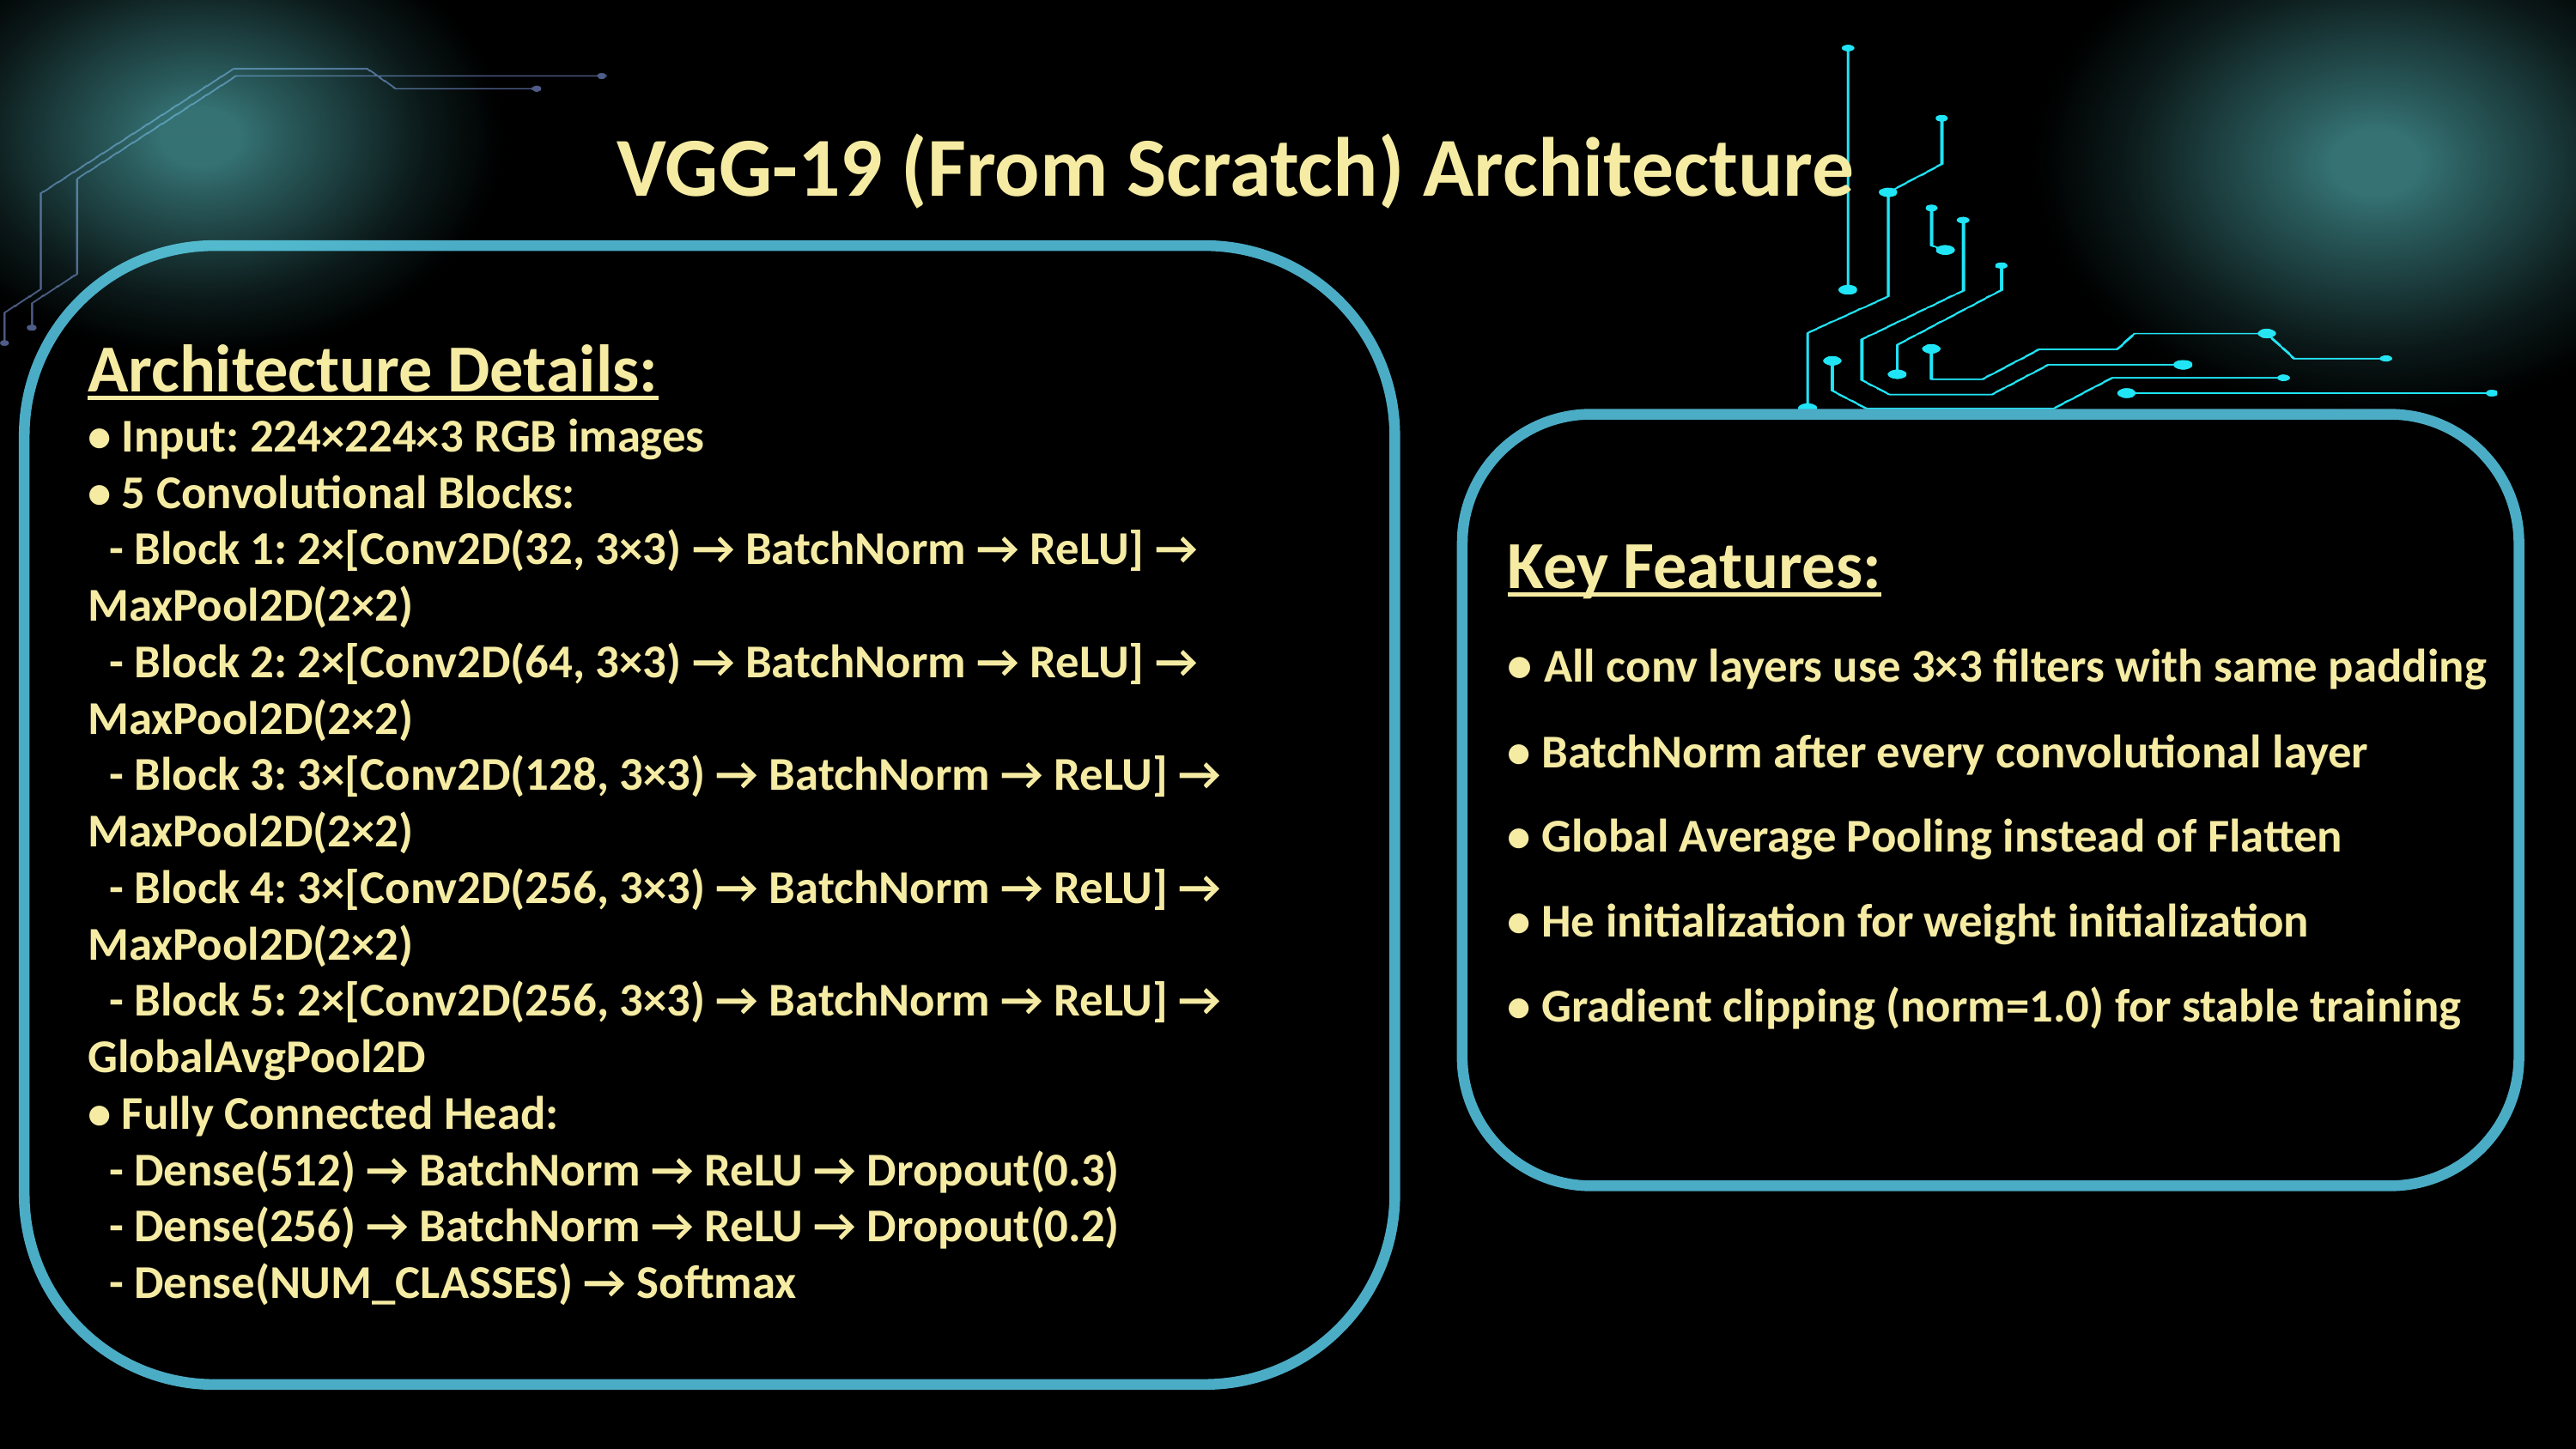

VGG-19 (From Scratch) Architecture

Architecture Details:
• Input: 224×224×3 RGB images
• 5 Convolutional Blocks:
  - Block 1: 2×[Conv2D(32, 3×3) → BatchNorm → ReLU] → MaxPool2D(2×2)
  - Block 2: 2×[Conv2D(64, 3×3) → BatchNorm → ReLU] → MaxPool2D(2×2)
  - Block 3: 3×[Conv2D(128, 3×3) → BatchNorm → ReLU] → MaxPool2D(2×2)
  - Block 4: 3×[Conv2D(256, 3×3) → BatchNorm → ReLU] → MaxPool2D(2×2)
  - Block 5: 2×[Conv2D(256, 3×3) → BatchNorm → ReLU] → GlobalAvgPool2D
• Fully Connected Head:
  - Dense(512) → BatchNorm → ReLU → Dropout(0.3)
  - Dense(256) → BatchNorm → ReLU → Dropout(0.2)
  - Dense(NUM_CLASSES) → Softmax

Key Features:
• All conv layers use 3×3 filters with same padding
• BatchNorm after every convolutional layer
• Global Average Pooling instead of Flatten
• He initialization for weight initialization
• Gradient clipping (norm=1.0) for stable training